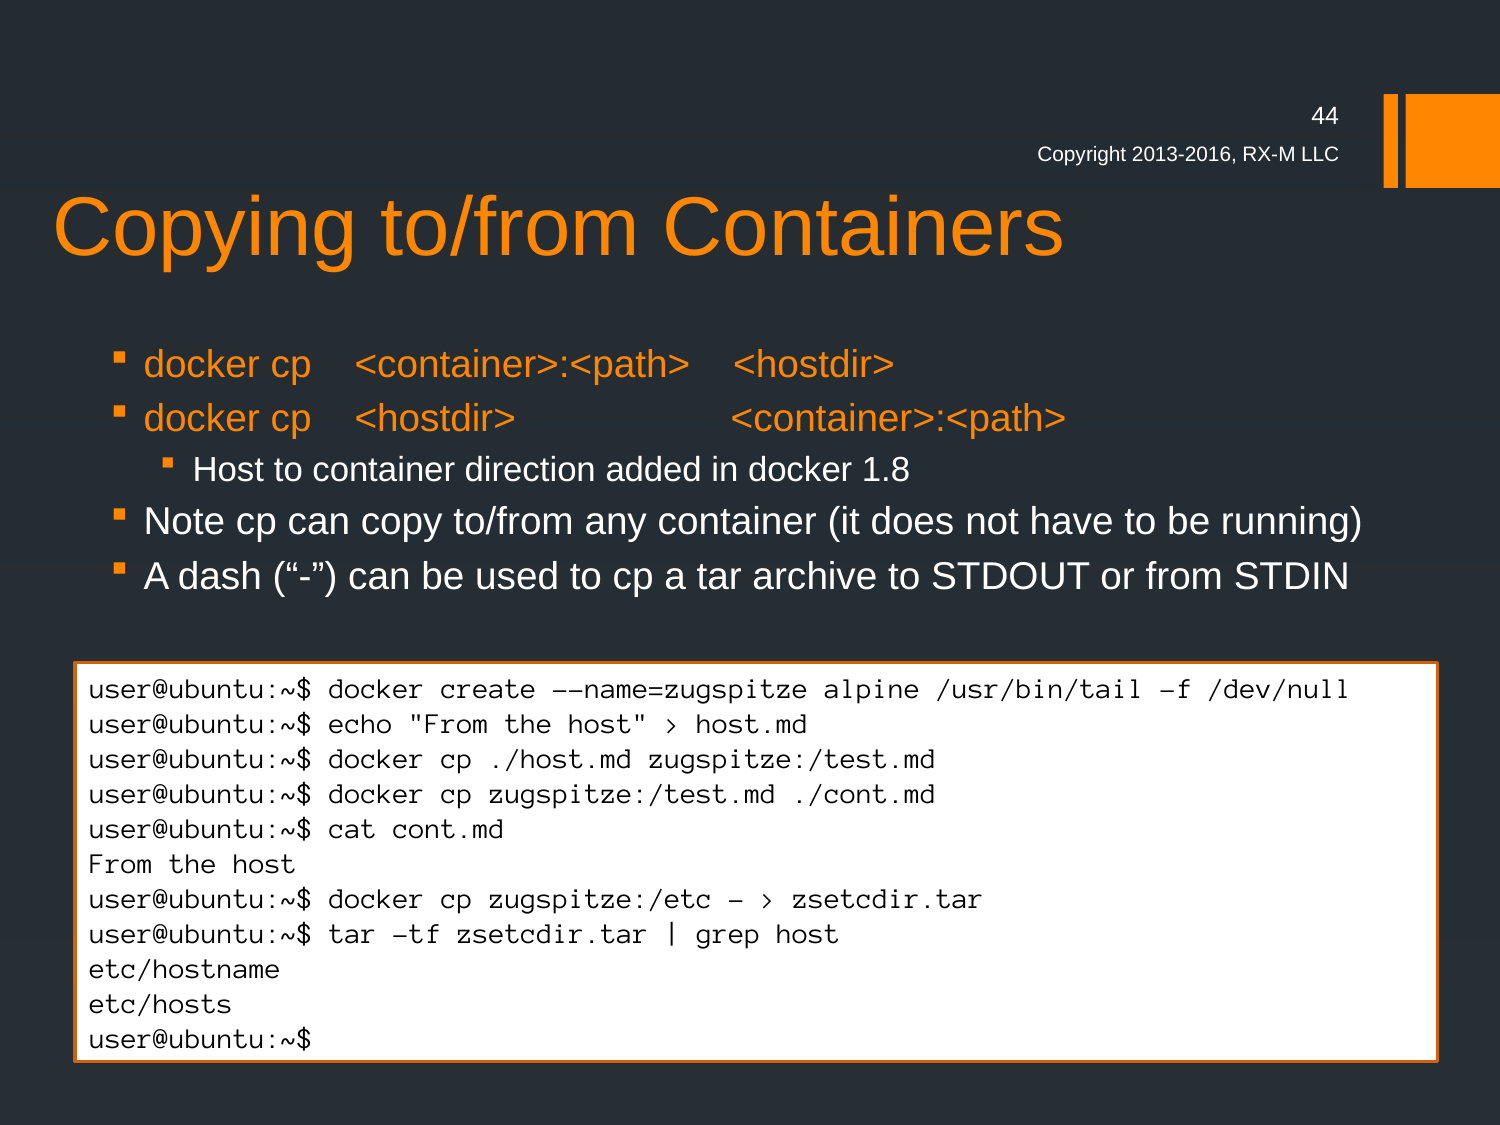

# Copying to/from Containers
44
Copyright 2013-2016, RX-M LLC
docker cp    <container>:<path>    <hostdir>
docker cp    <hostdir>                    <container>:<path>
Host to container direction added in docker 1.8
Note cp can copy to/from any container (it does not have to be running)
A dash (“-”) can be used to cp a tar archive to STDOUT or from STDIN

user@ubuntu:~$ docker create --name=zugspitze alpine /usr/bin/tail –f /dev/null
user@ubuntu:~$ echo "From the host" > host.md
user@ubuntu:~$ docker cp ./host.md zugspitze:/test.md
user@ubuntu:~$ docker cp zugspitze:/test.md ./cont.md
user@ubuntu:~$ cat cont.md
From the host
user@ubuntu:~$ docker cp zugspitze:/etc - > zsetcdir.tar
user@ubuntu:~$ tar -tf zsetcdir.tar | grep host
etc/hostname
etc/hosts
user@ubuntu:~$